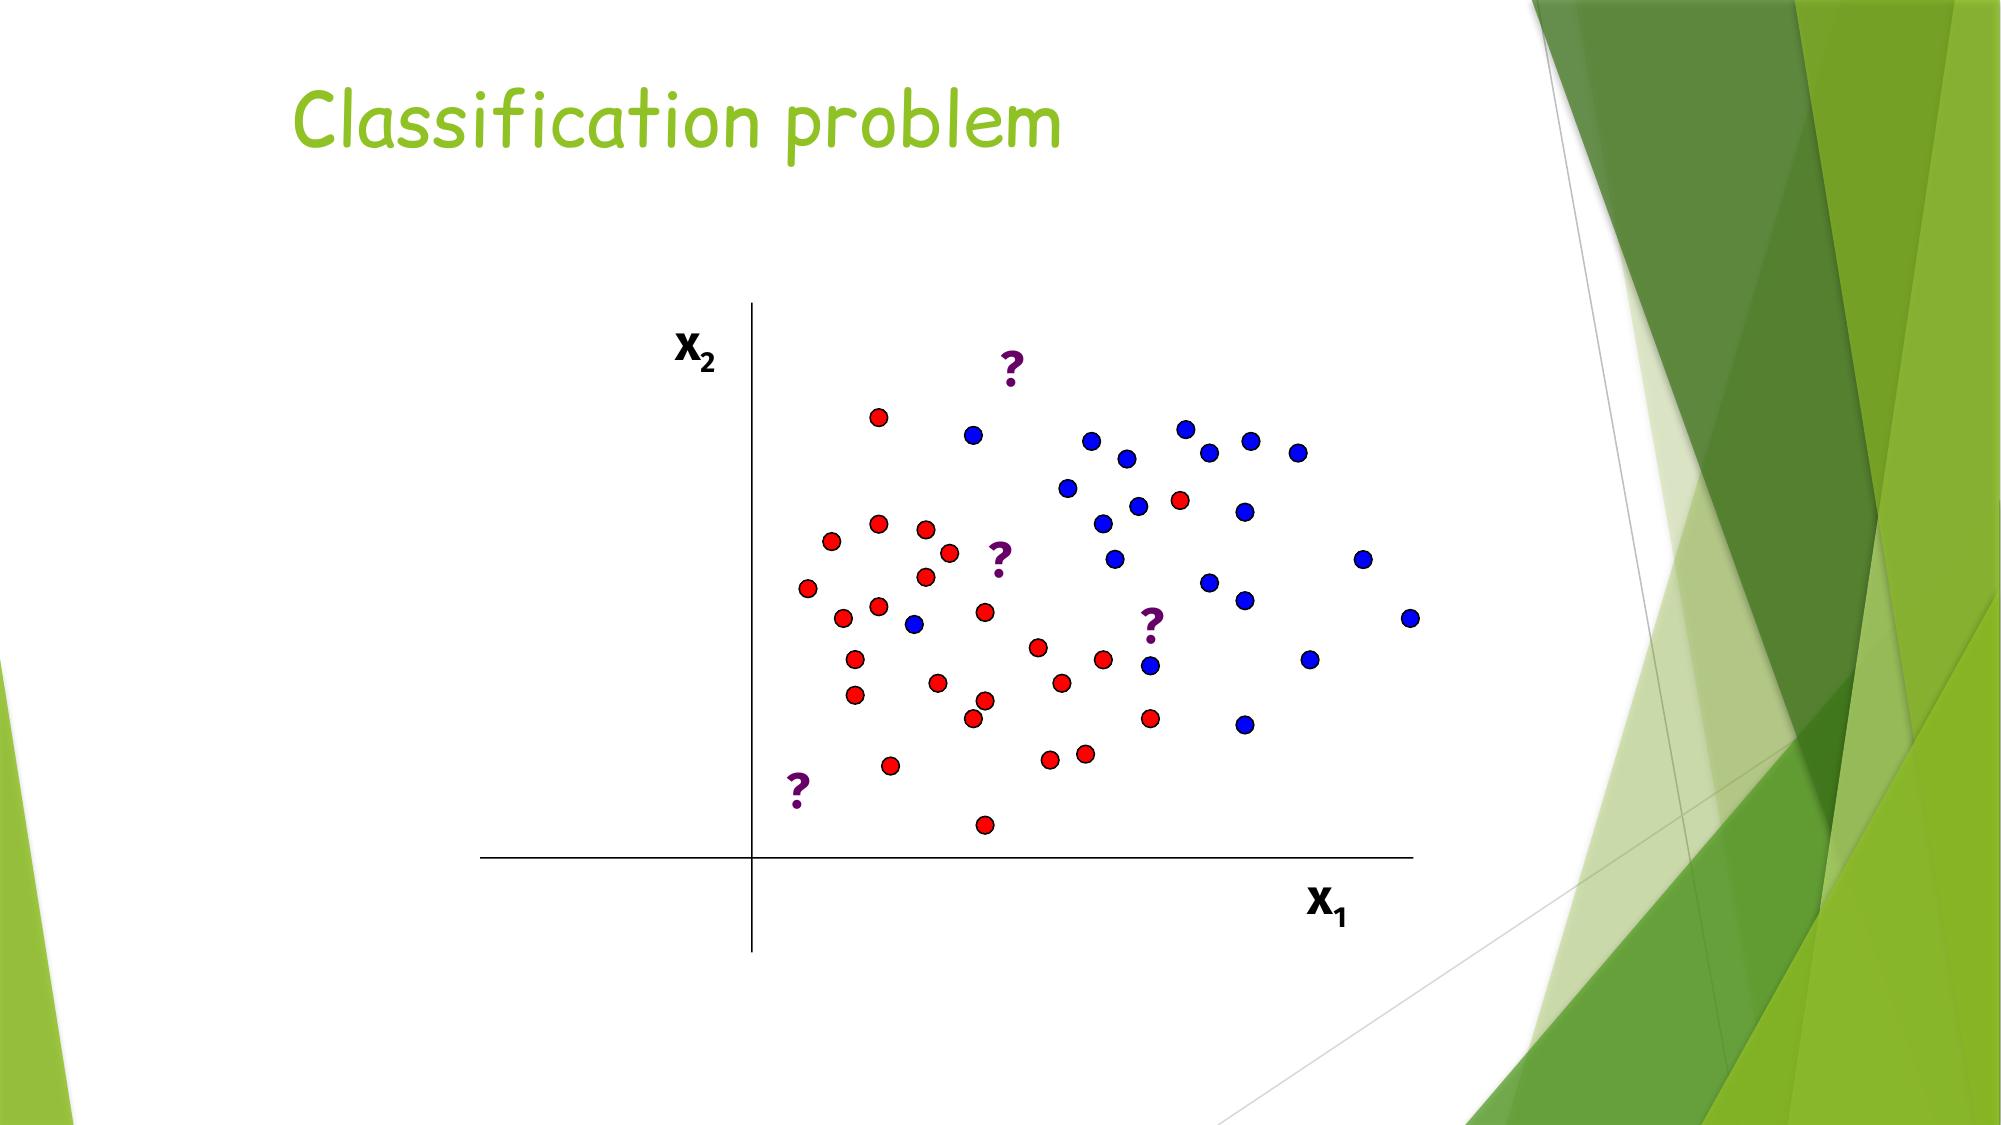

# Classification problem
x2

?

?

?

?

x1